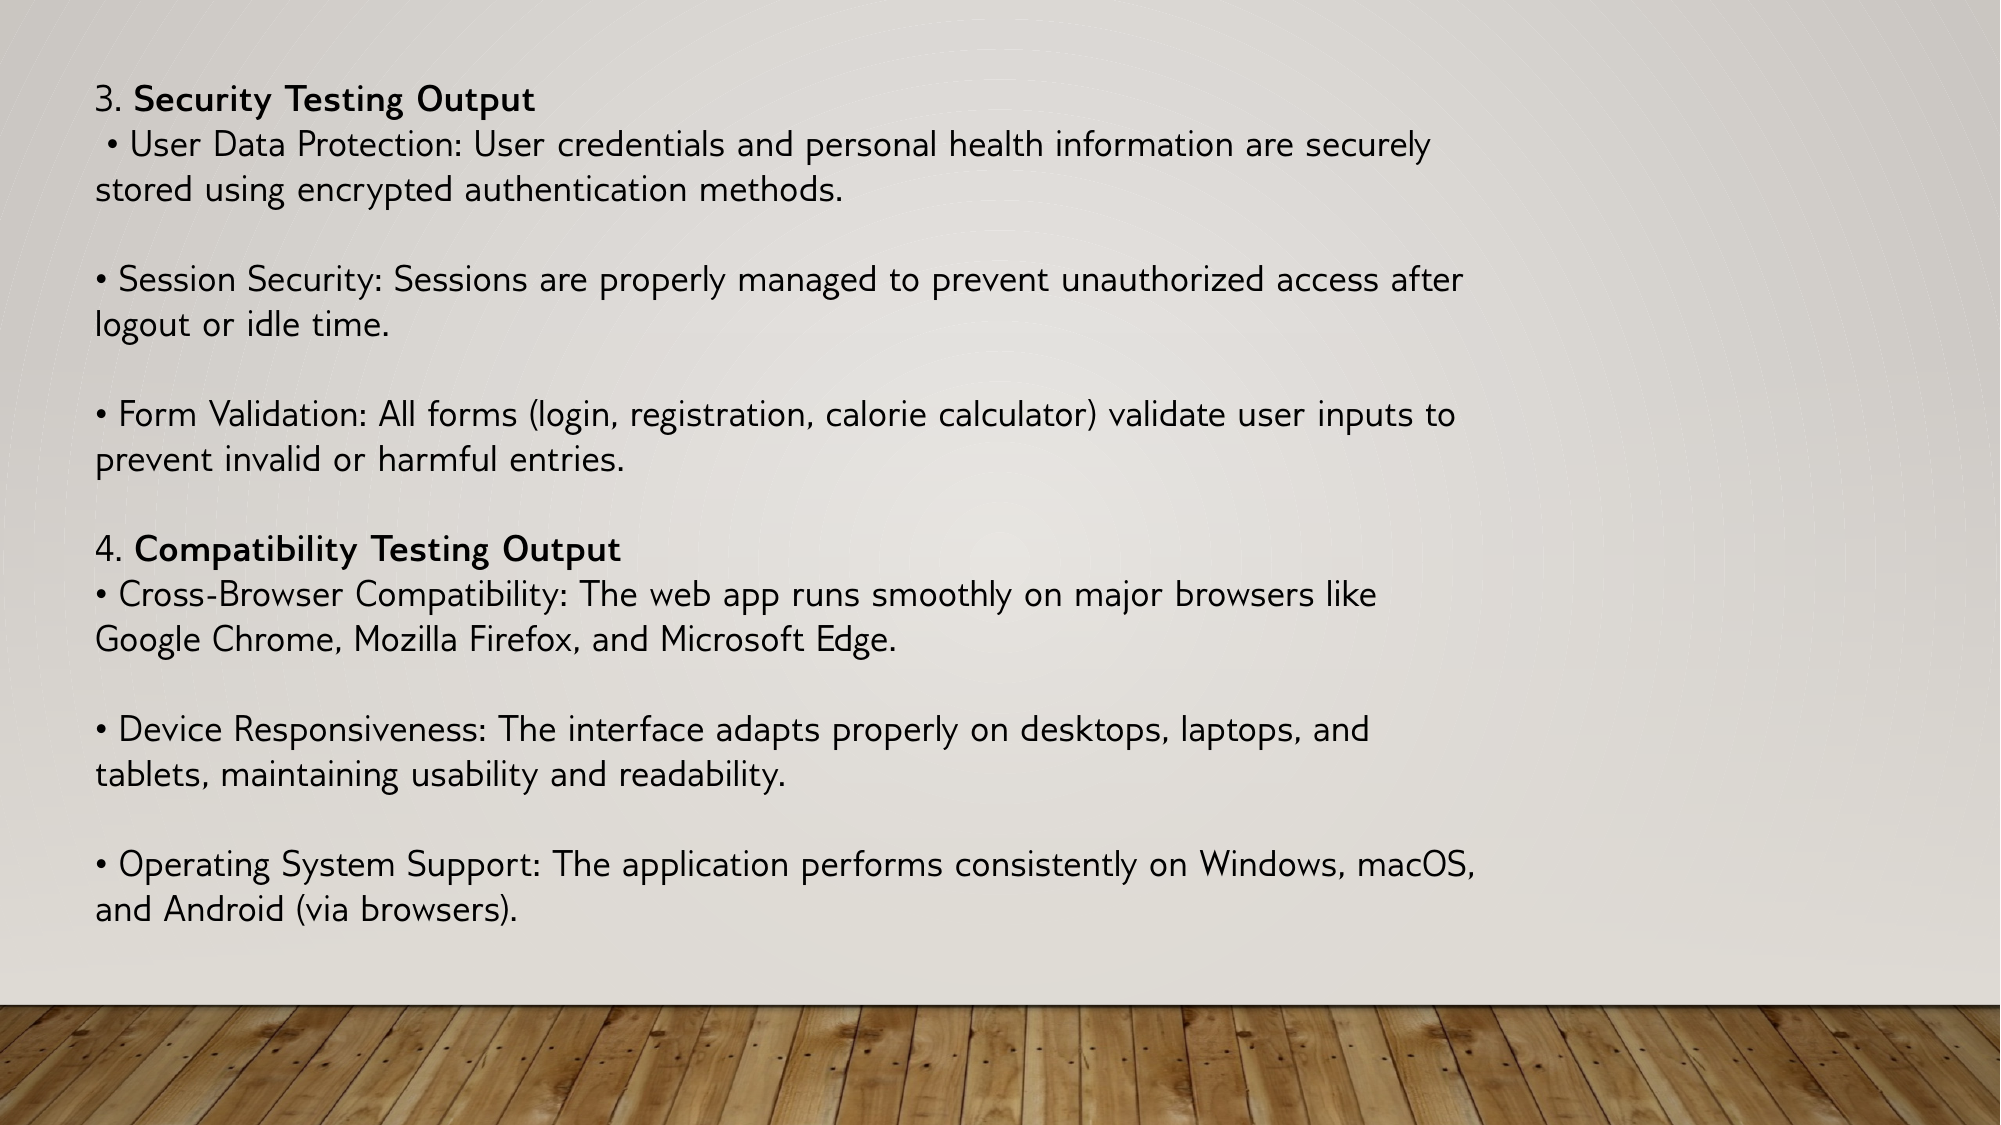

3. Security Testing Output
 • User Data Protection: User credentials and personal health information are securely stored using encrypted authentication methods.

• Session Security: Sessions are properly managed to prevent unauthorized access after logout or idle time.

• Form Validation: All forms (login, registration, calorie calculator) validate user inputs to prevent invalid or harmful entries.

4. Compatibility Testing Output
• Cross-Browser Compatibility: The web app runs smoothly on major browsers like Google Chrome, Mozilla Firefox, and Microsoft Edge.

• Device Responsiveness: The interface adapts properly on desktops, laptops, and tablets, maintaining usability and readability.

• Operating System Support: The application performs consistently on Windows, macOS, and Android (via browsers).